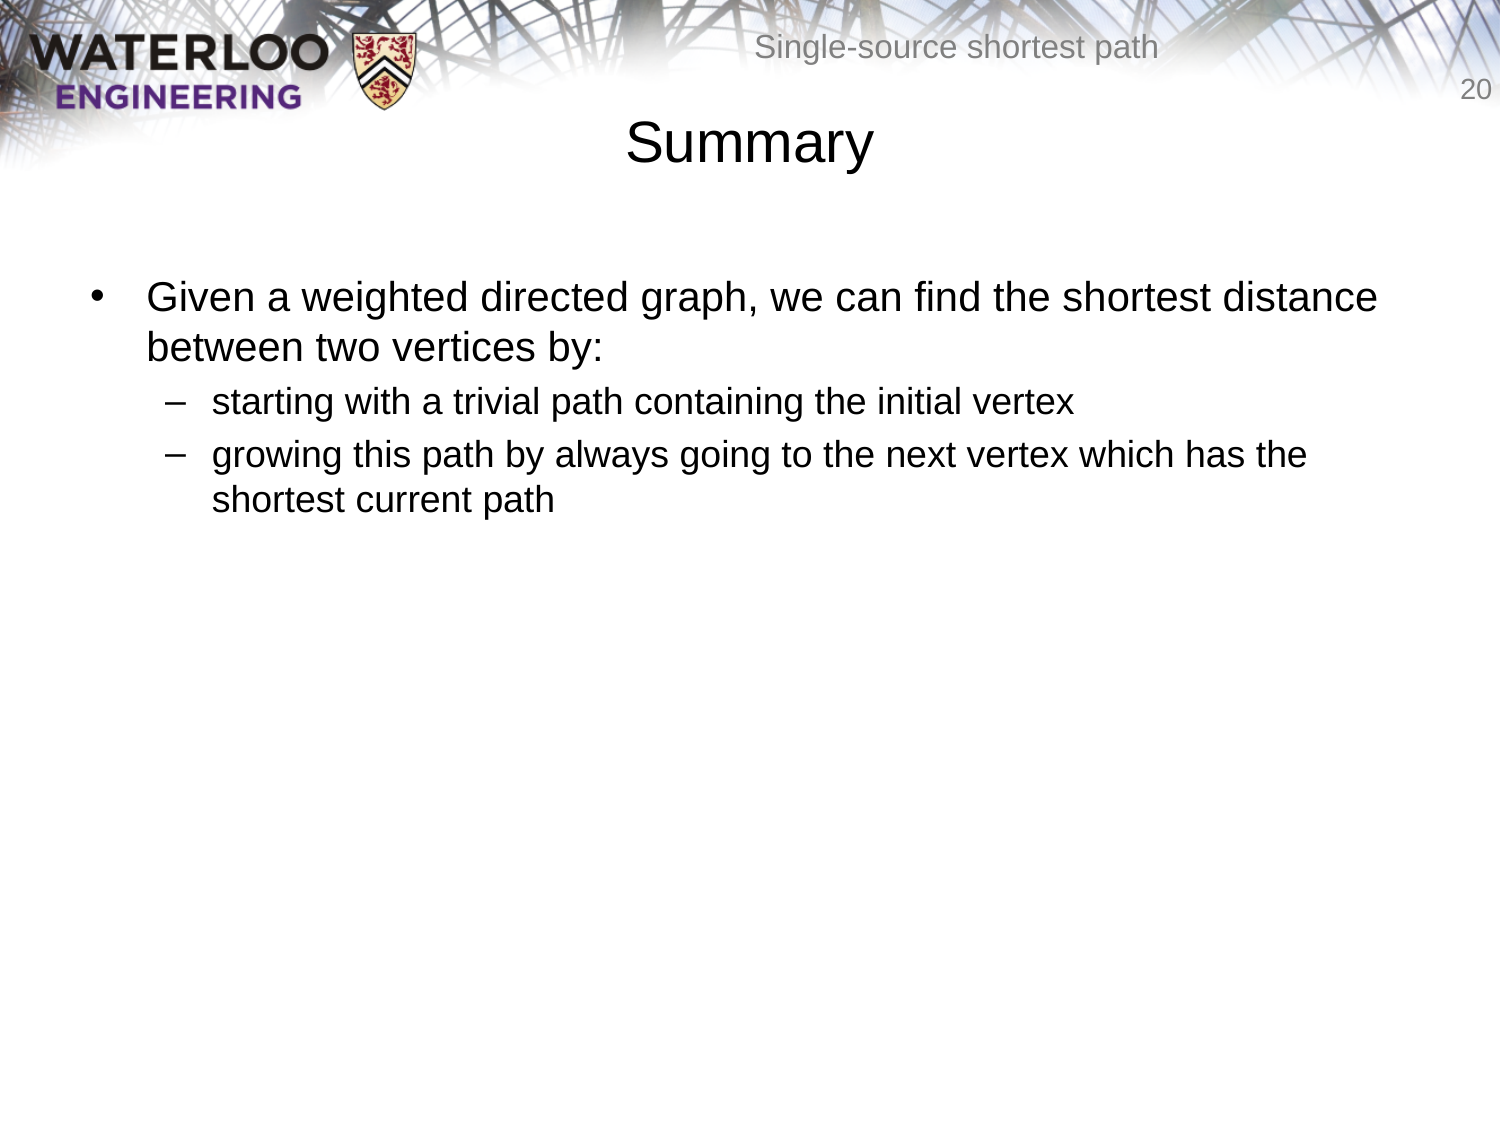

# Summary
Given a weighted directed graph, we can find the shortest distance between two vertices by:
starting with a trivial path containing the initial vertex
growing this path by always going to the next vertex which has the shortest current path